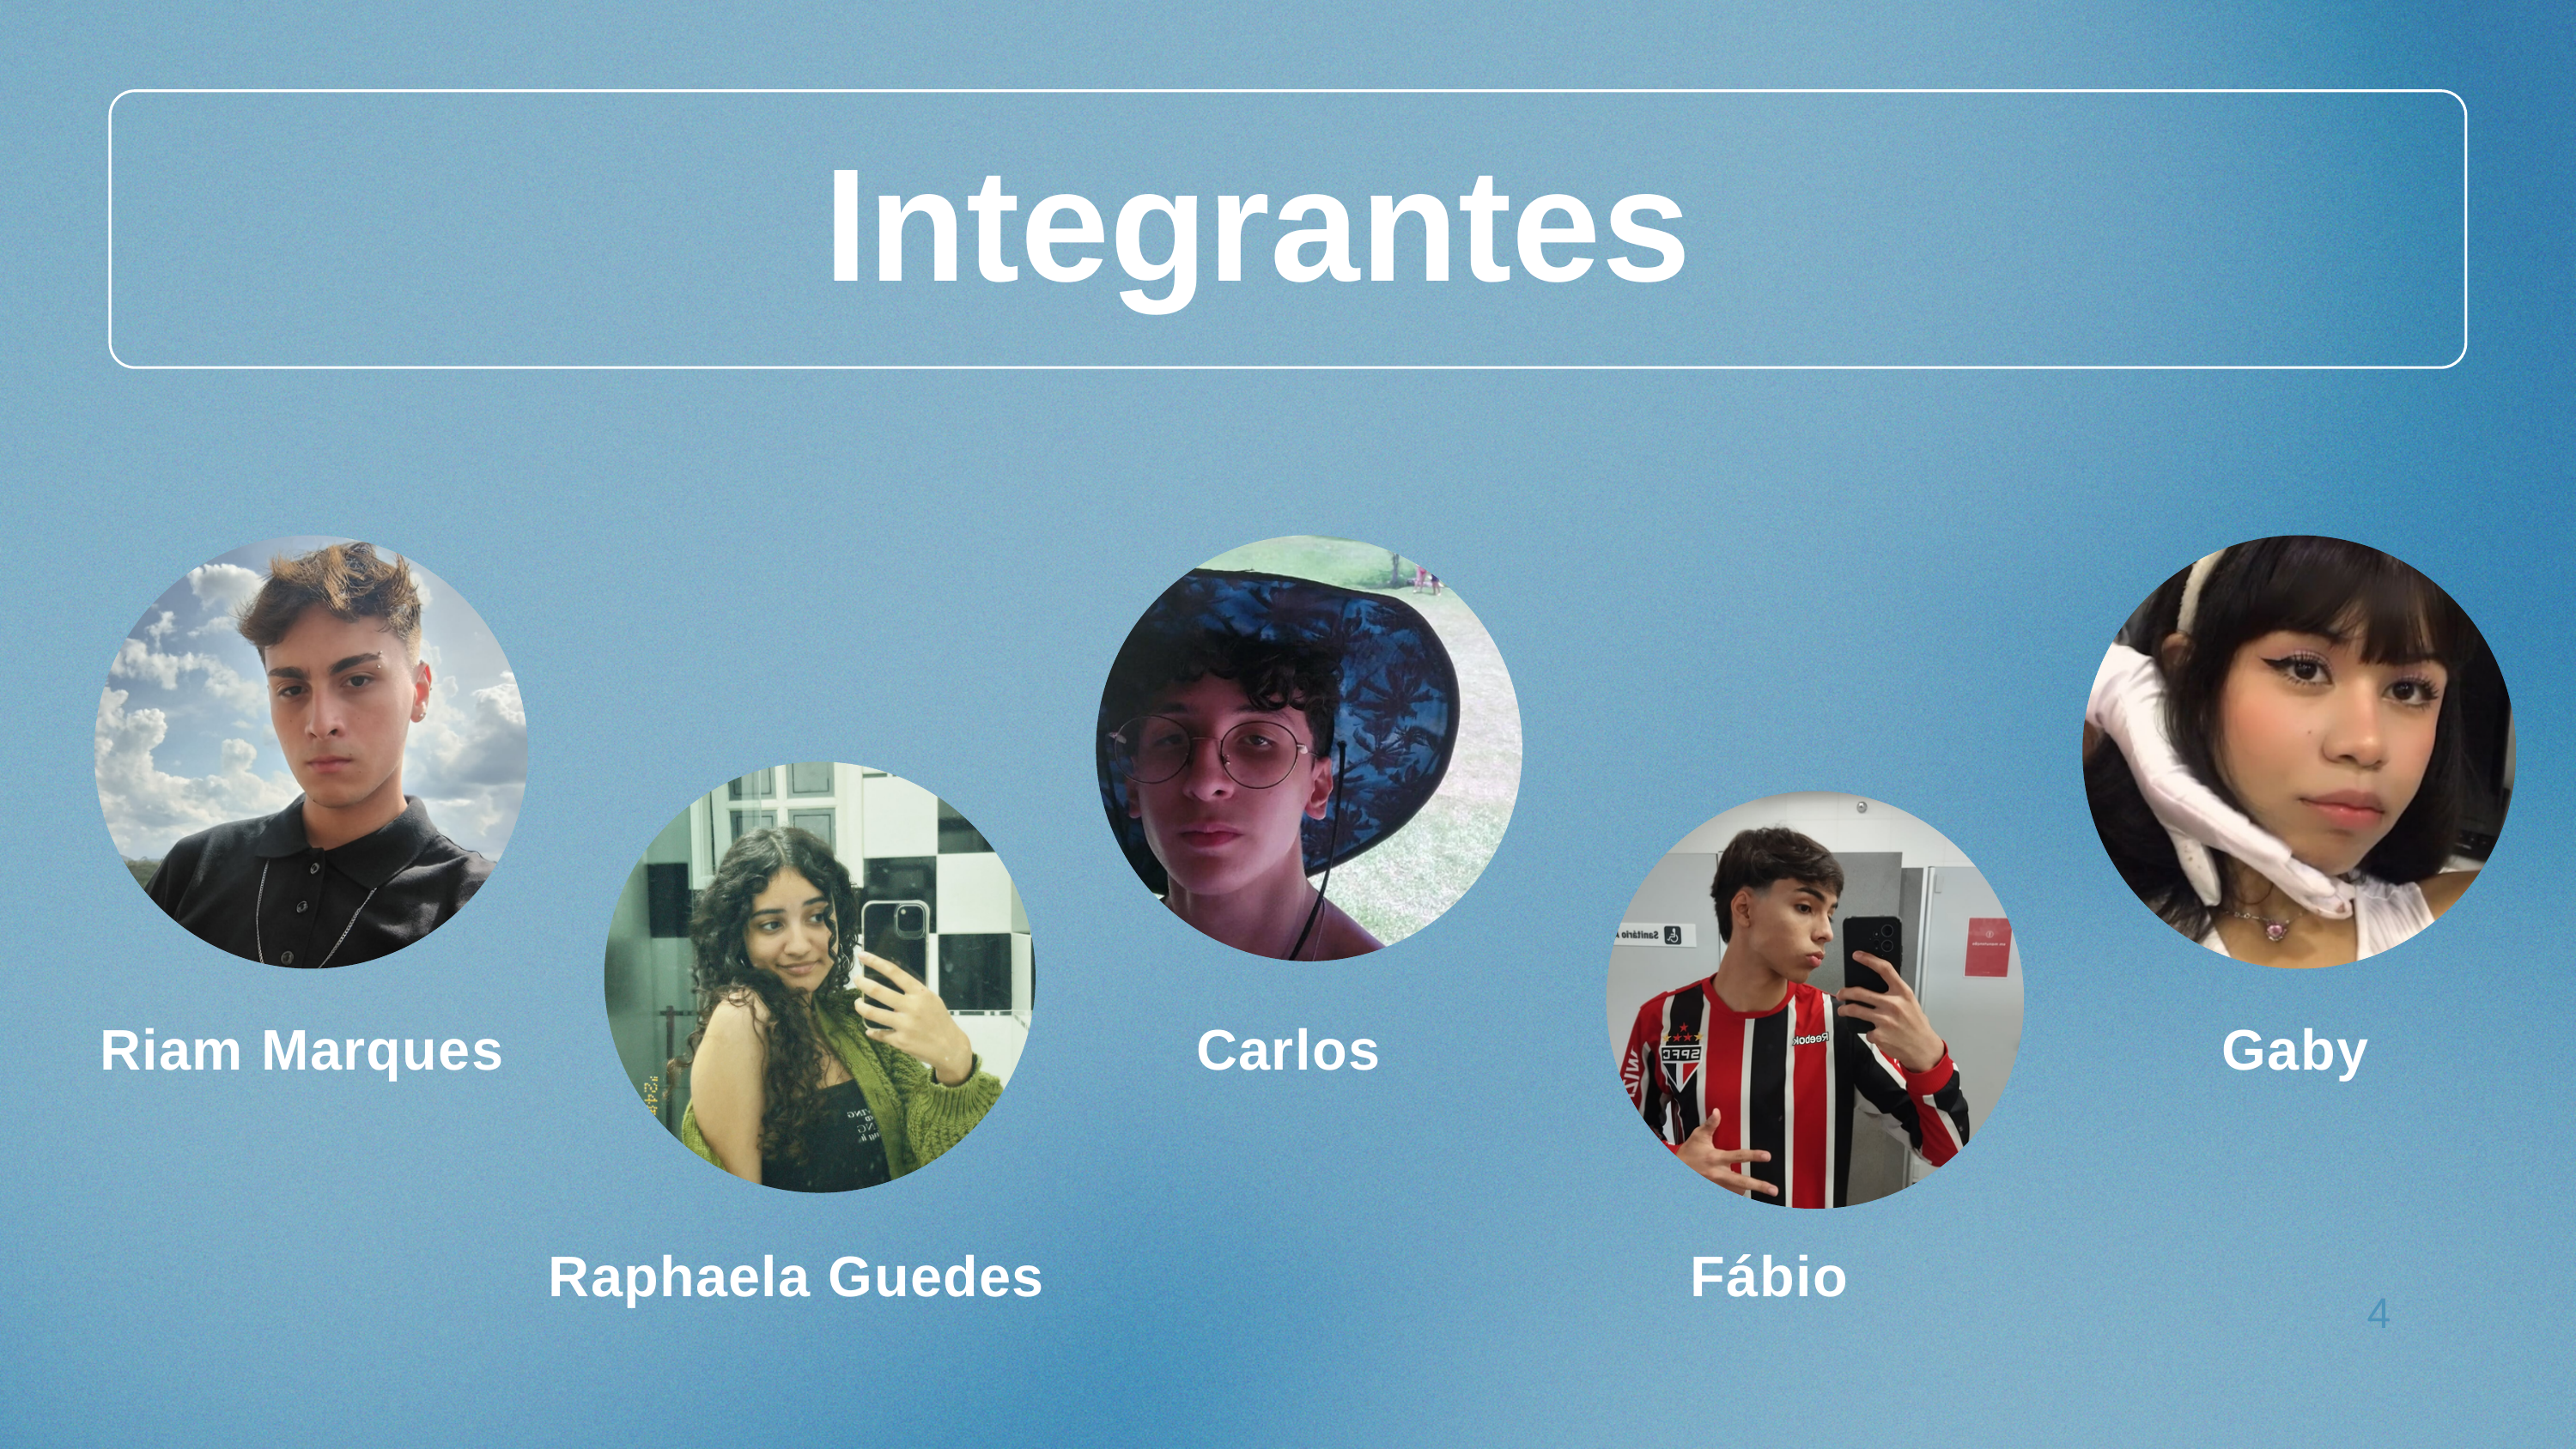

Integrantes

Riam Marques
Carlos
Gaby
Raphaela Guedes
Fábio
4